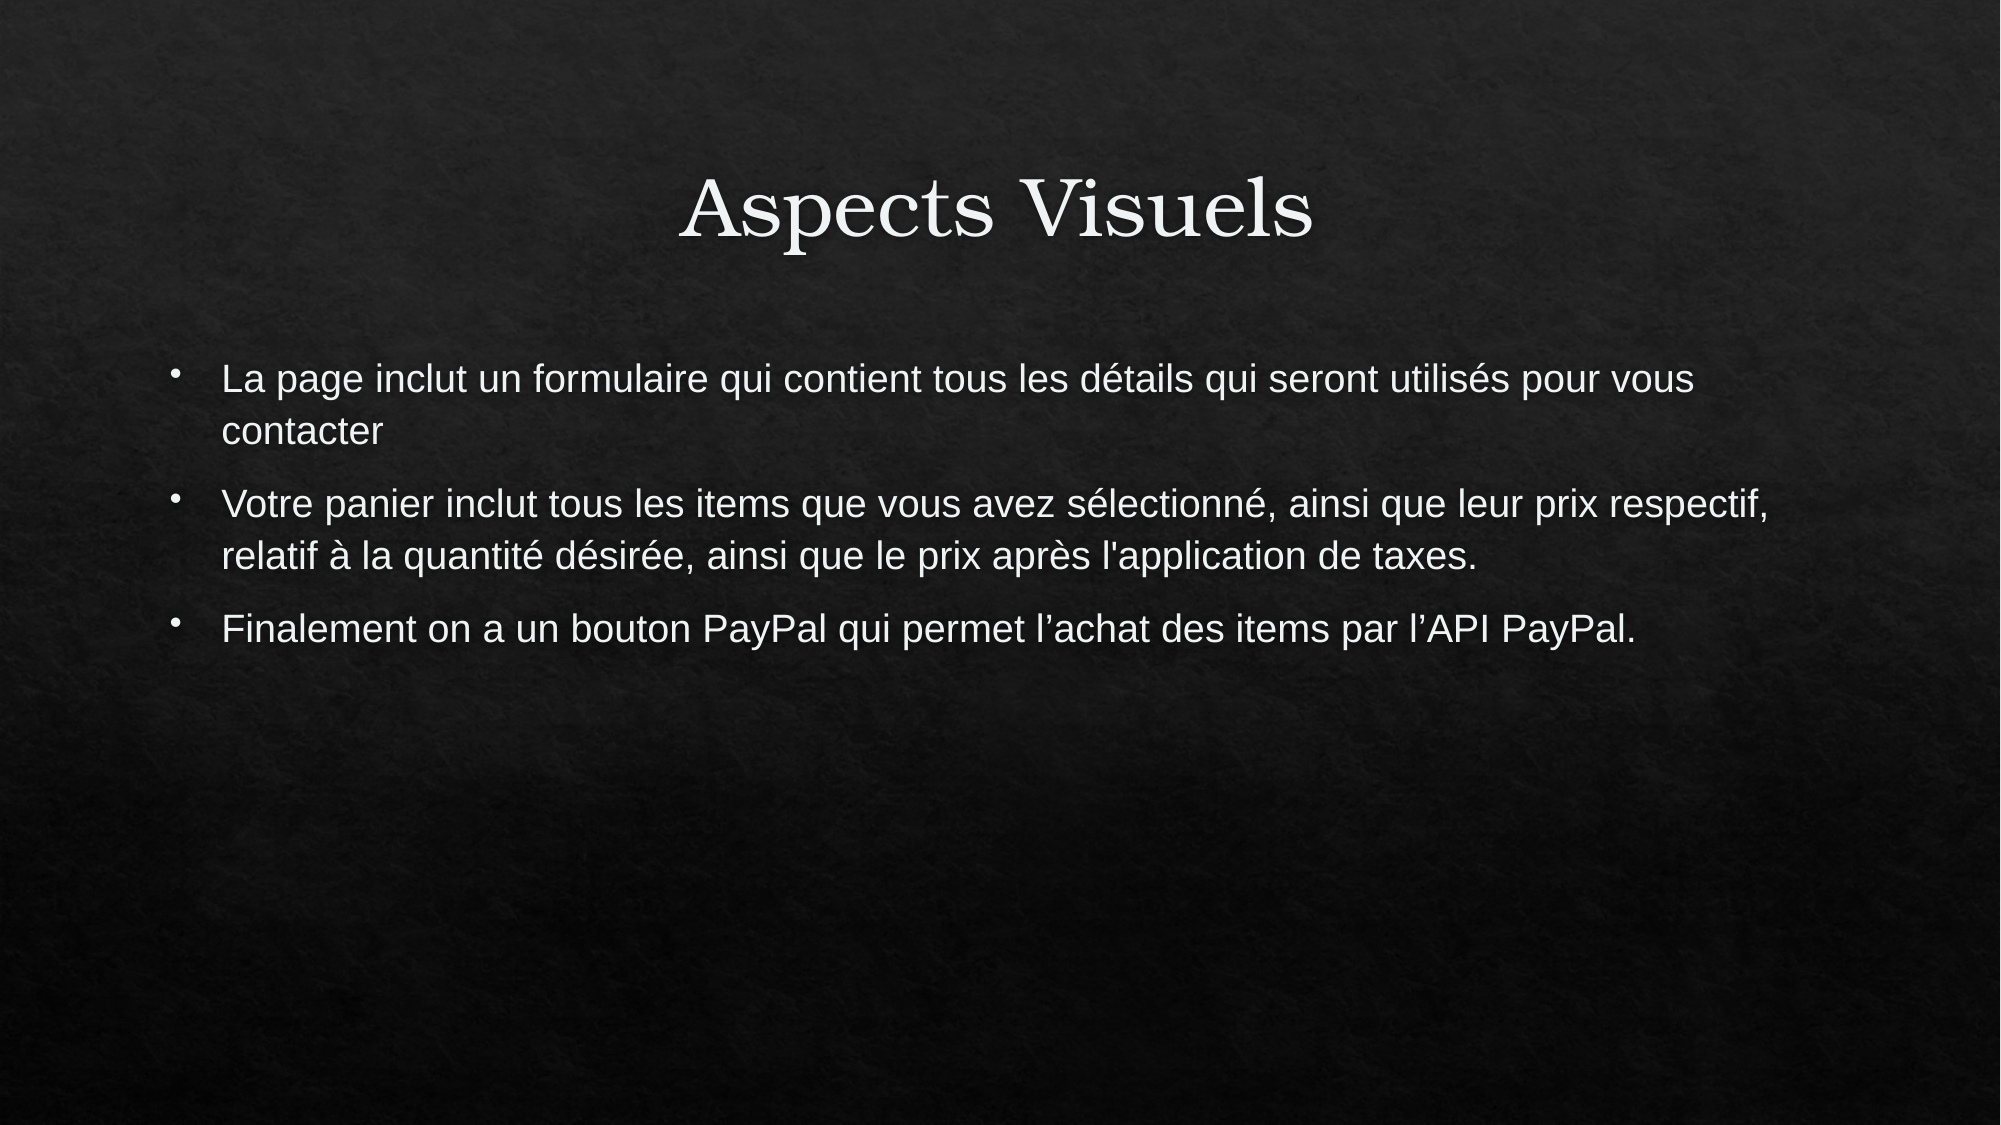

# Aspects Visuels
La page inclut un formulaire qui contient tous les détails qui seront utilisés pour vous contacter
Votre panier inclut tous les items que vous avez sélectionné, ainsi que leur prix respectif, relatif à la quantité désirée, ainsi que le prix après l'application de taxes.
Finalement on a un bouton PayPal qui permet l’achat des items par l’API PayPal.